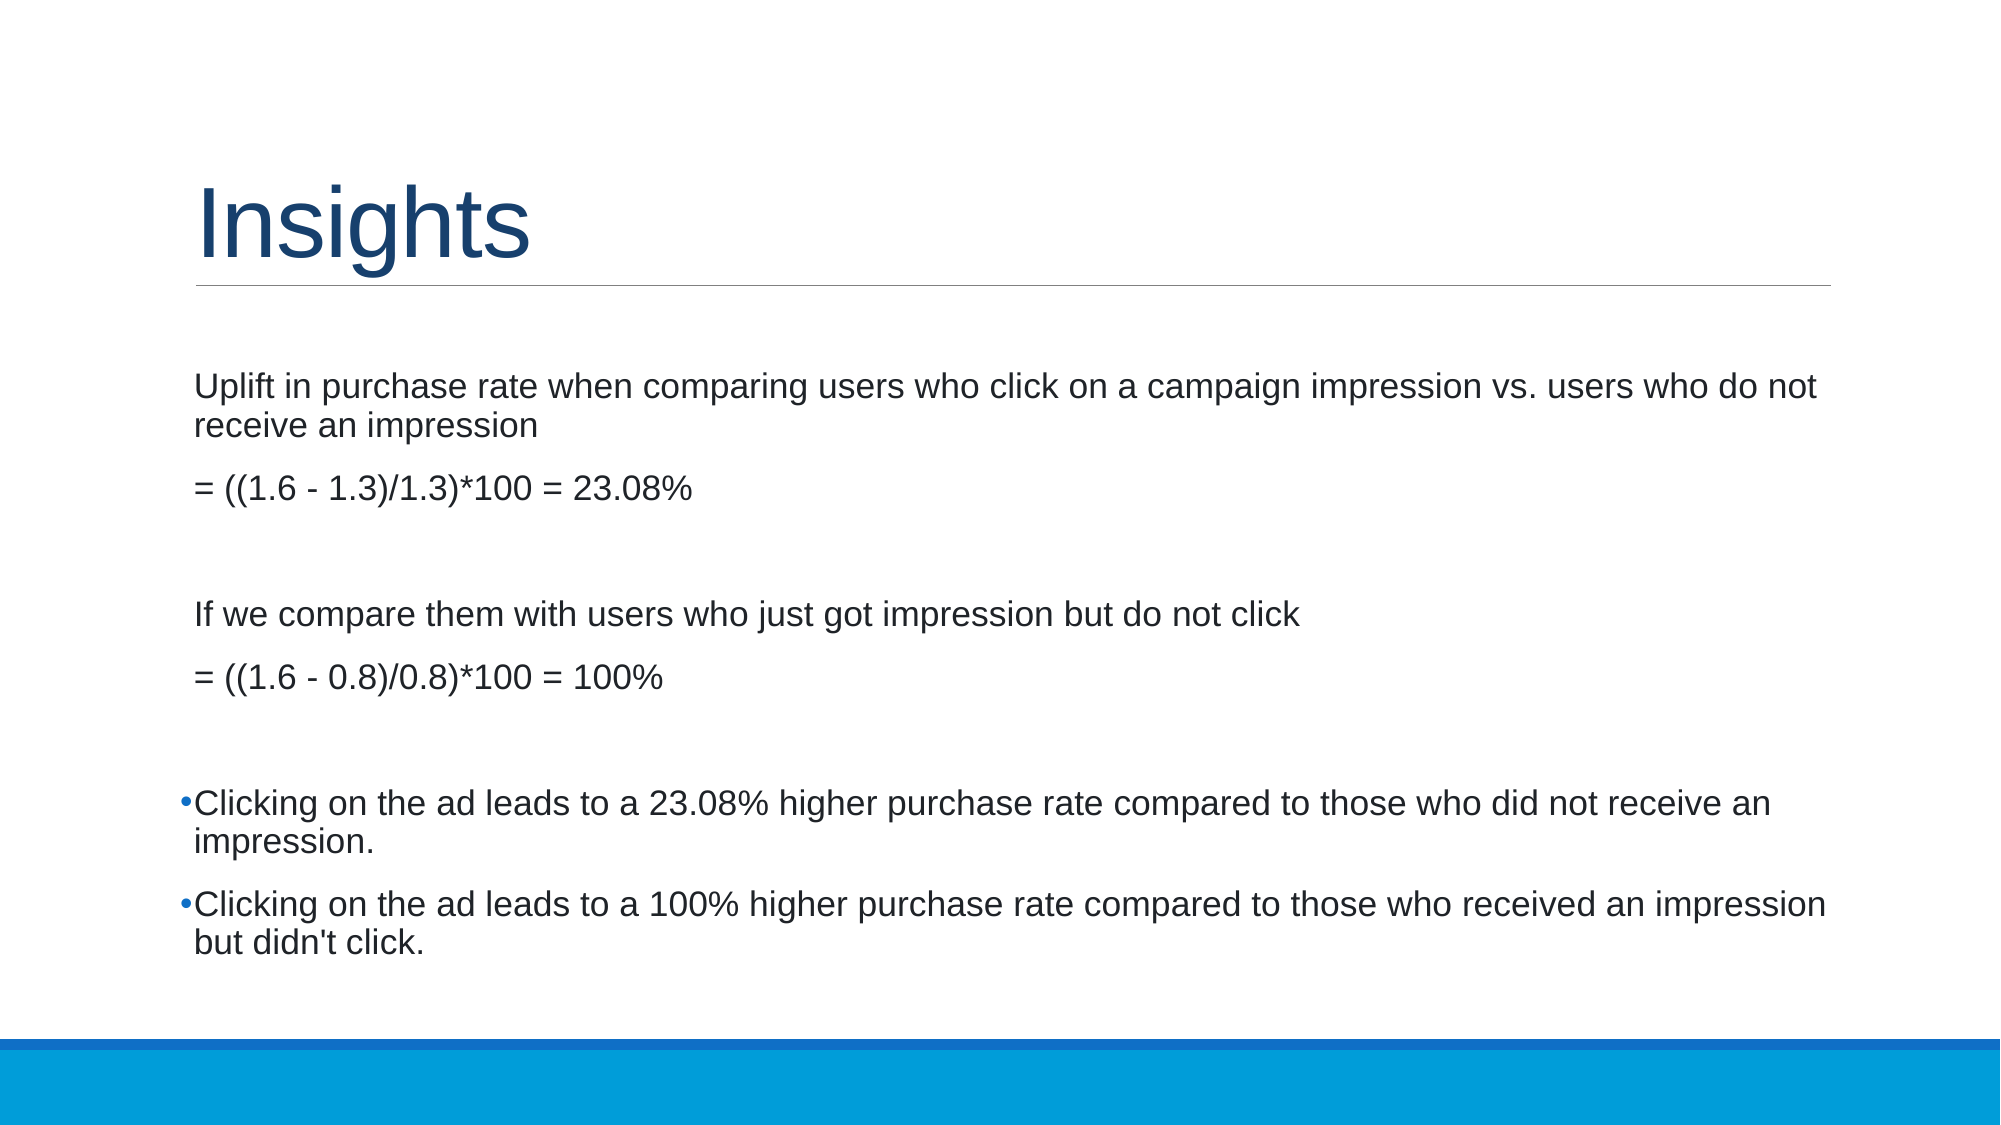

# Insights
Uplift in purchase rate when comparing users who click on a campaign impression vs. users who do not receive an impression
= ((1.6 - 1.3)/1.3)*100 = 23.08%

If we compare them with users who just got impression but do not click
= ((1.6 - 0.8)/0.8)*100 = 100%

Clicking on the ad leads to a 23.08% higher purchase rate compared to those who did not receive an impression.
Clicking on the ad leads to a 100% higher purchase rate compared to those who received an impression but didn't click.